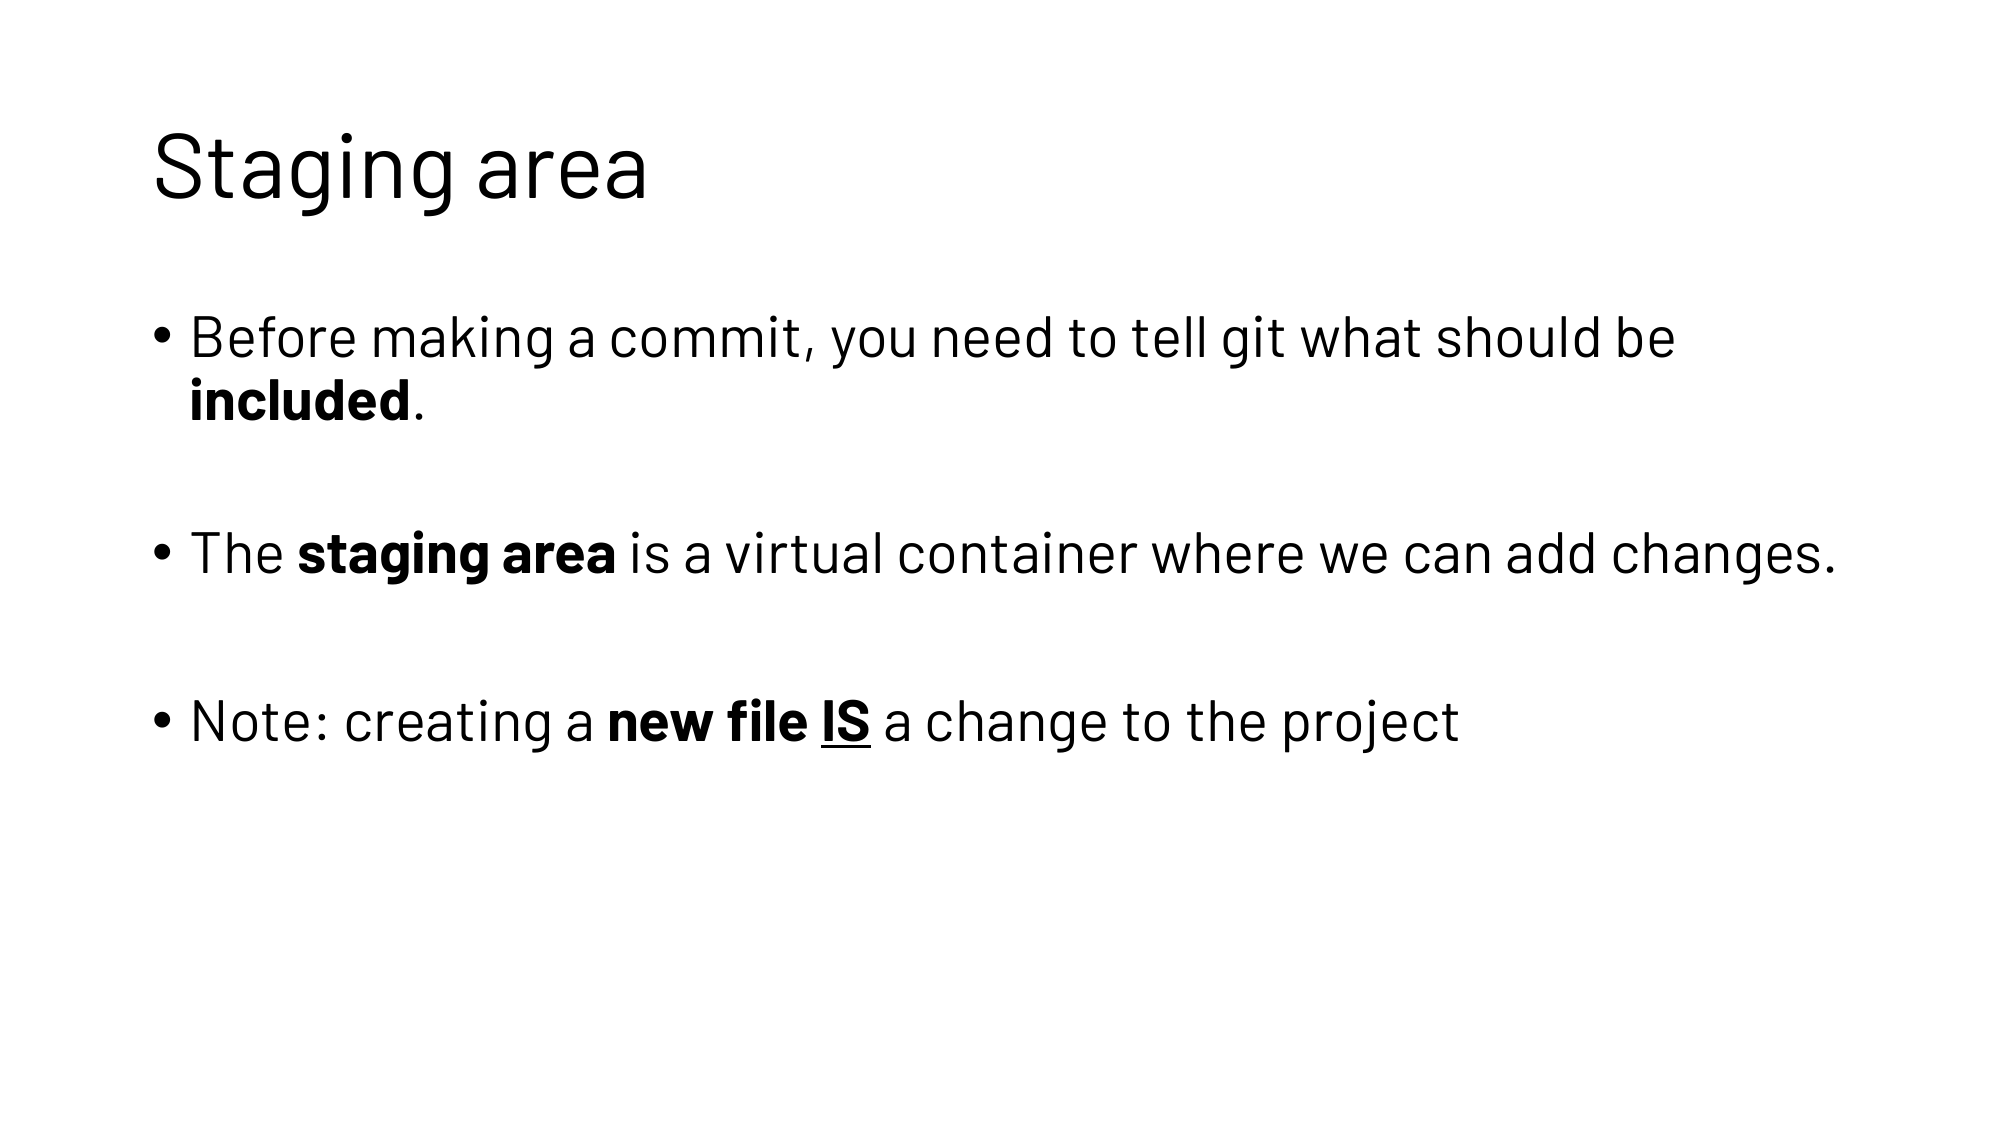

# Staging area
Before making a commit, you need to tell git what should be included.
The staging area is a virtual container where we can add changes.

Note: creating a new file IS a change to the project